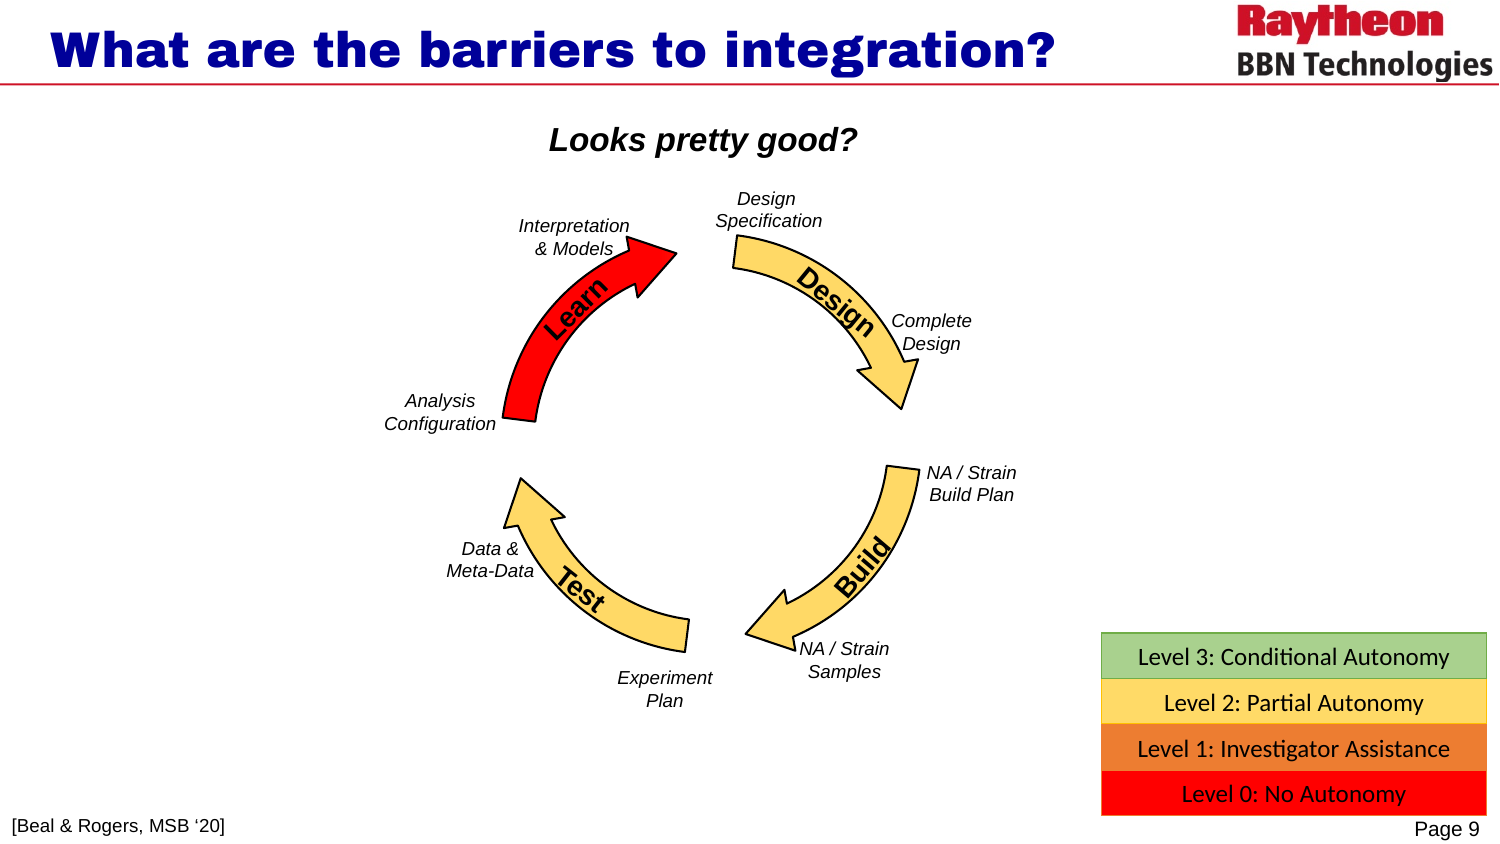

# What are the barriers to integration?
Looks pretty good?
Design
Specification
Interpretation
& Models

Design
Learn
Complete
Design

Analysis
Configuration

NA / Strain
Build Plan
Data &
Meta-Data
Build
Test

NA / Strain
Samples
Level 3: Conditional Autonomy
Experiment
Plan
Level 2: Partial Autonomy
Level 1: Investigator Assistance
Level 0: No Autonomy
[Beal & Rogers, MSB ‘20]